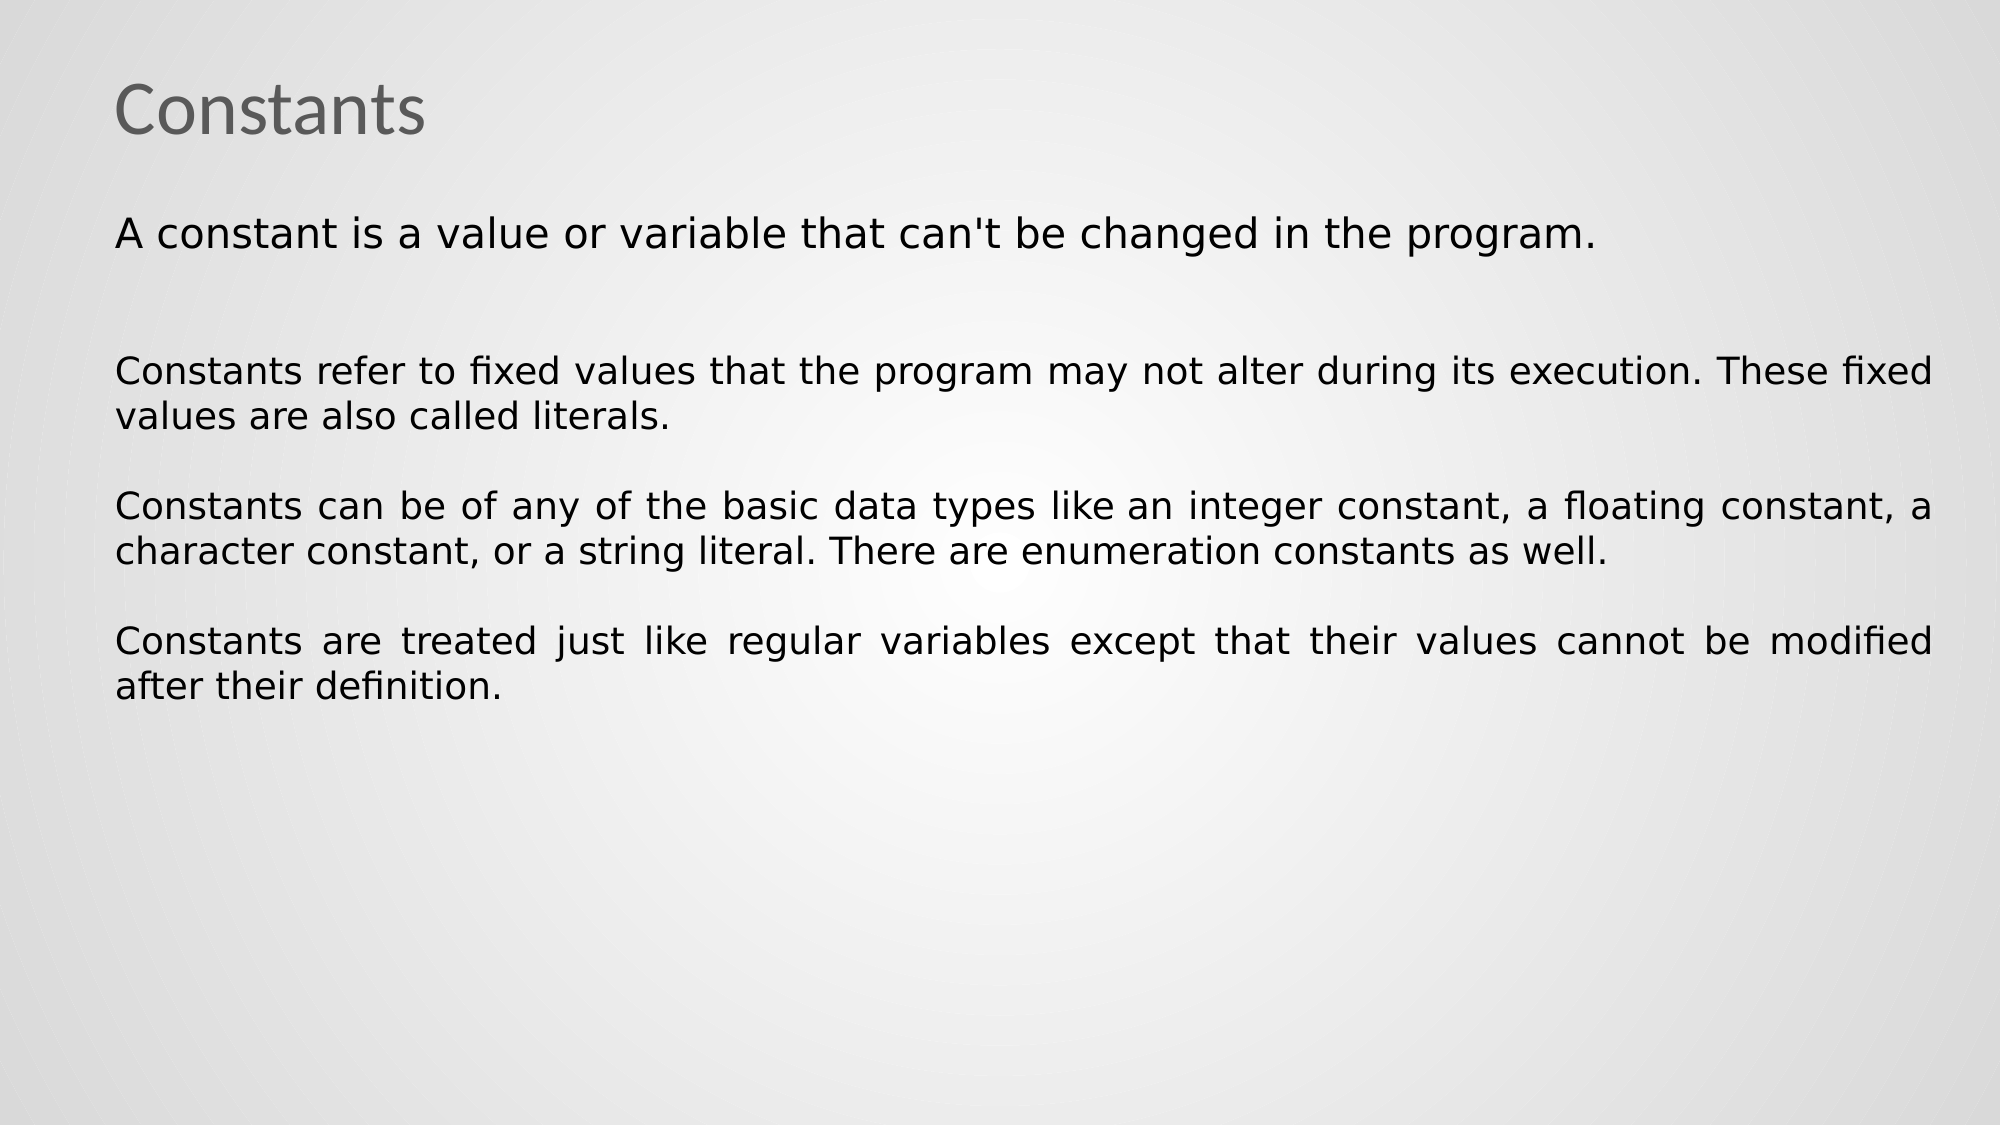

# Constants
A constant is a value or variable that can't be changed in the program.

Constants refer to fixed values that the program may not alter during its execution. These fixed values are also called literals.

Constants can be of any of the basic data types like an integer constant, a floating constant, a character constant, or a string literal. There are enumeration constants as well.

Constants are treated just like regular variables except that their values cannot be modified after their definition.